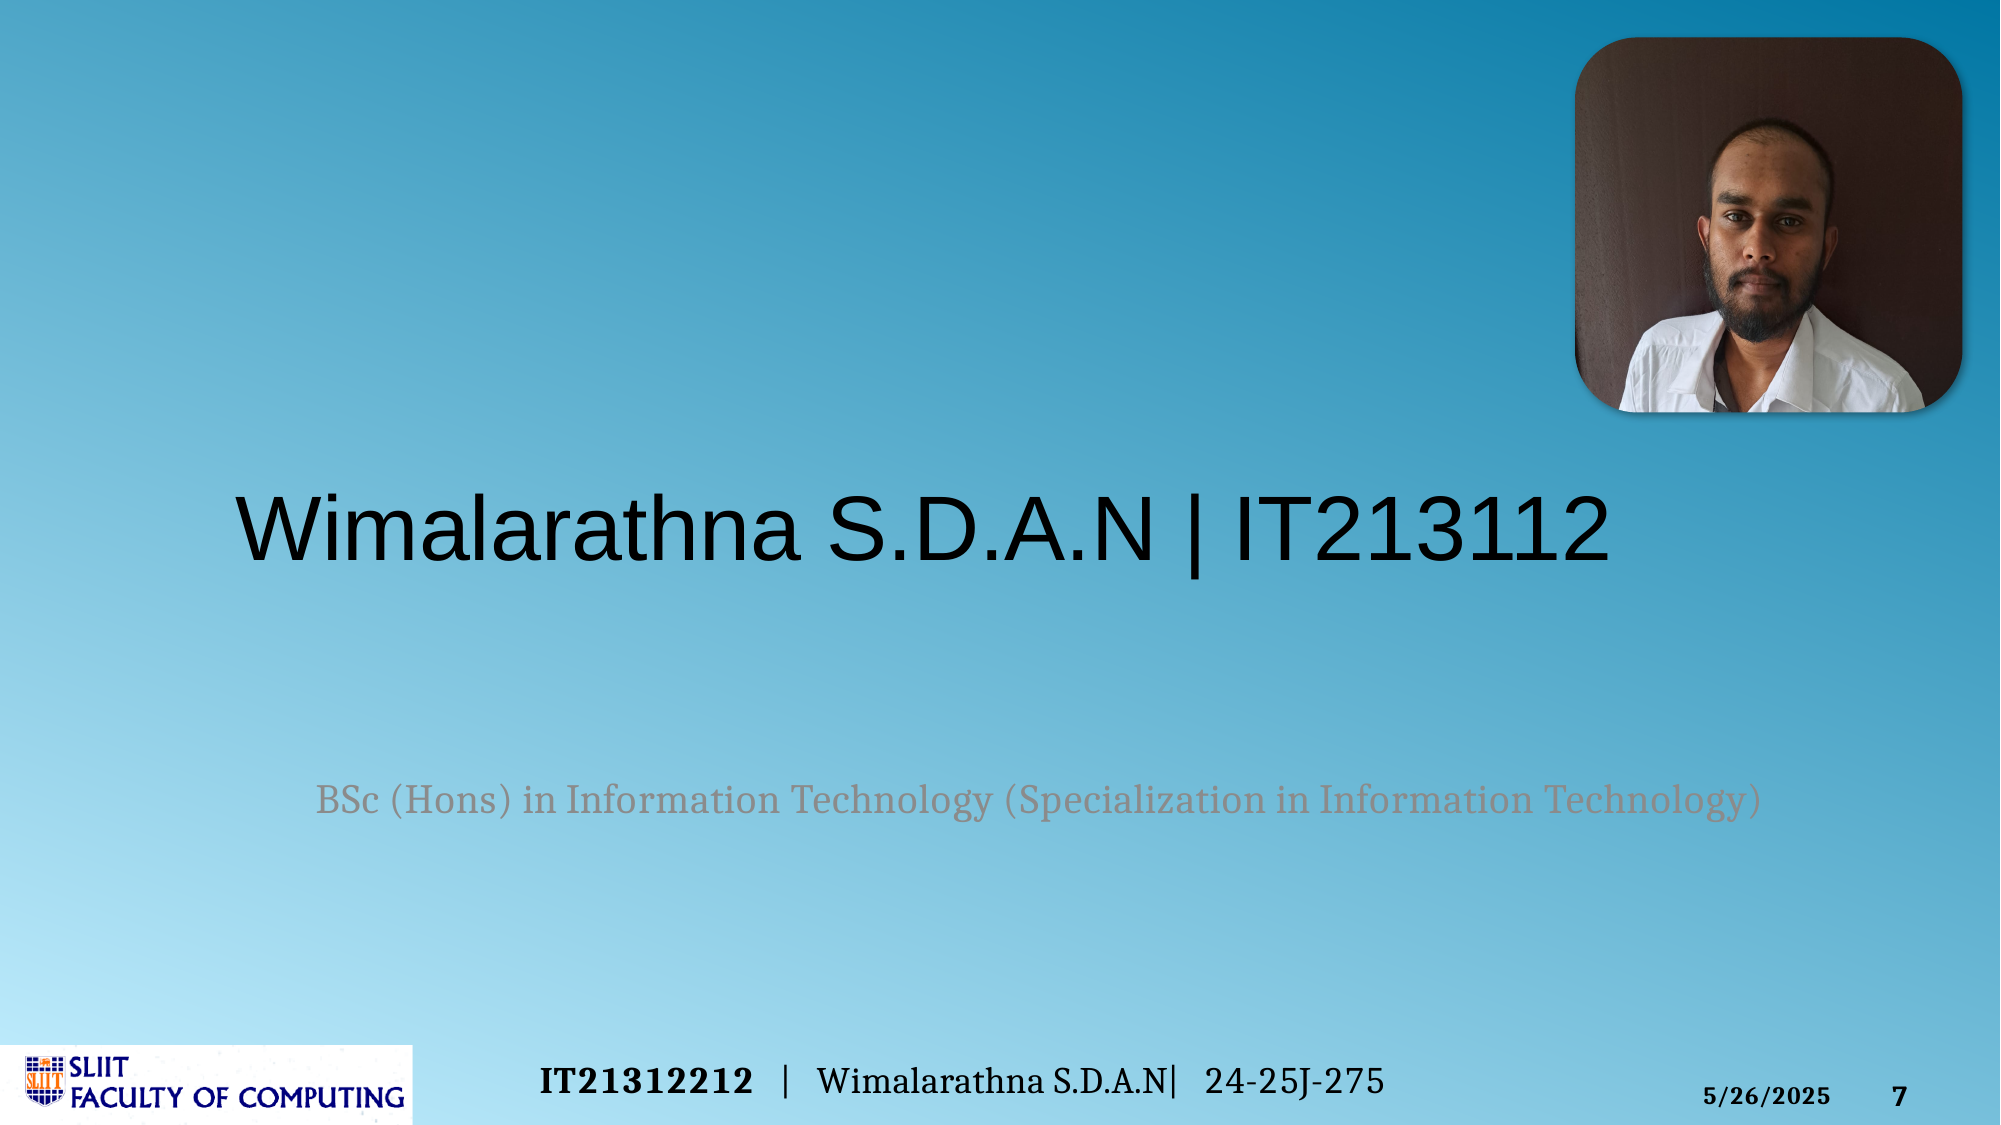

Wimalarathna S.D.A.N | IT213112
BSc (Hons) in Information Technology (Specialization in Information Technology)
IT21312212   |   Wimalarathna S.D.A.N|   24-25J-275